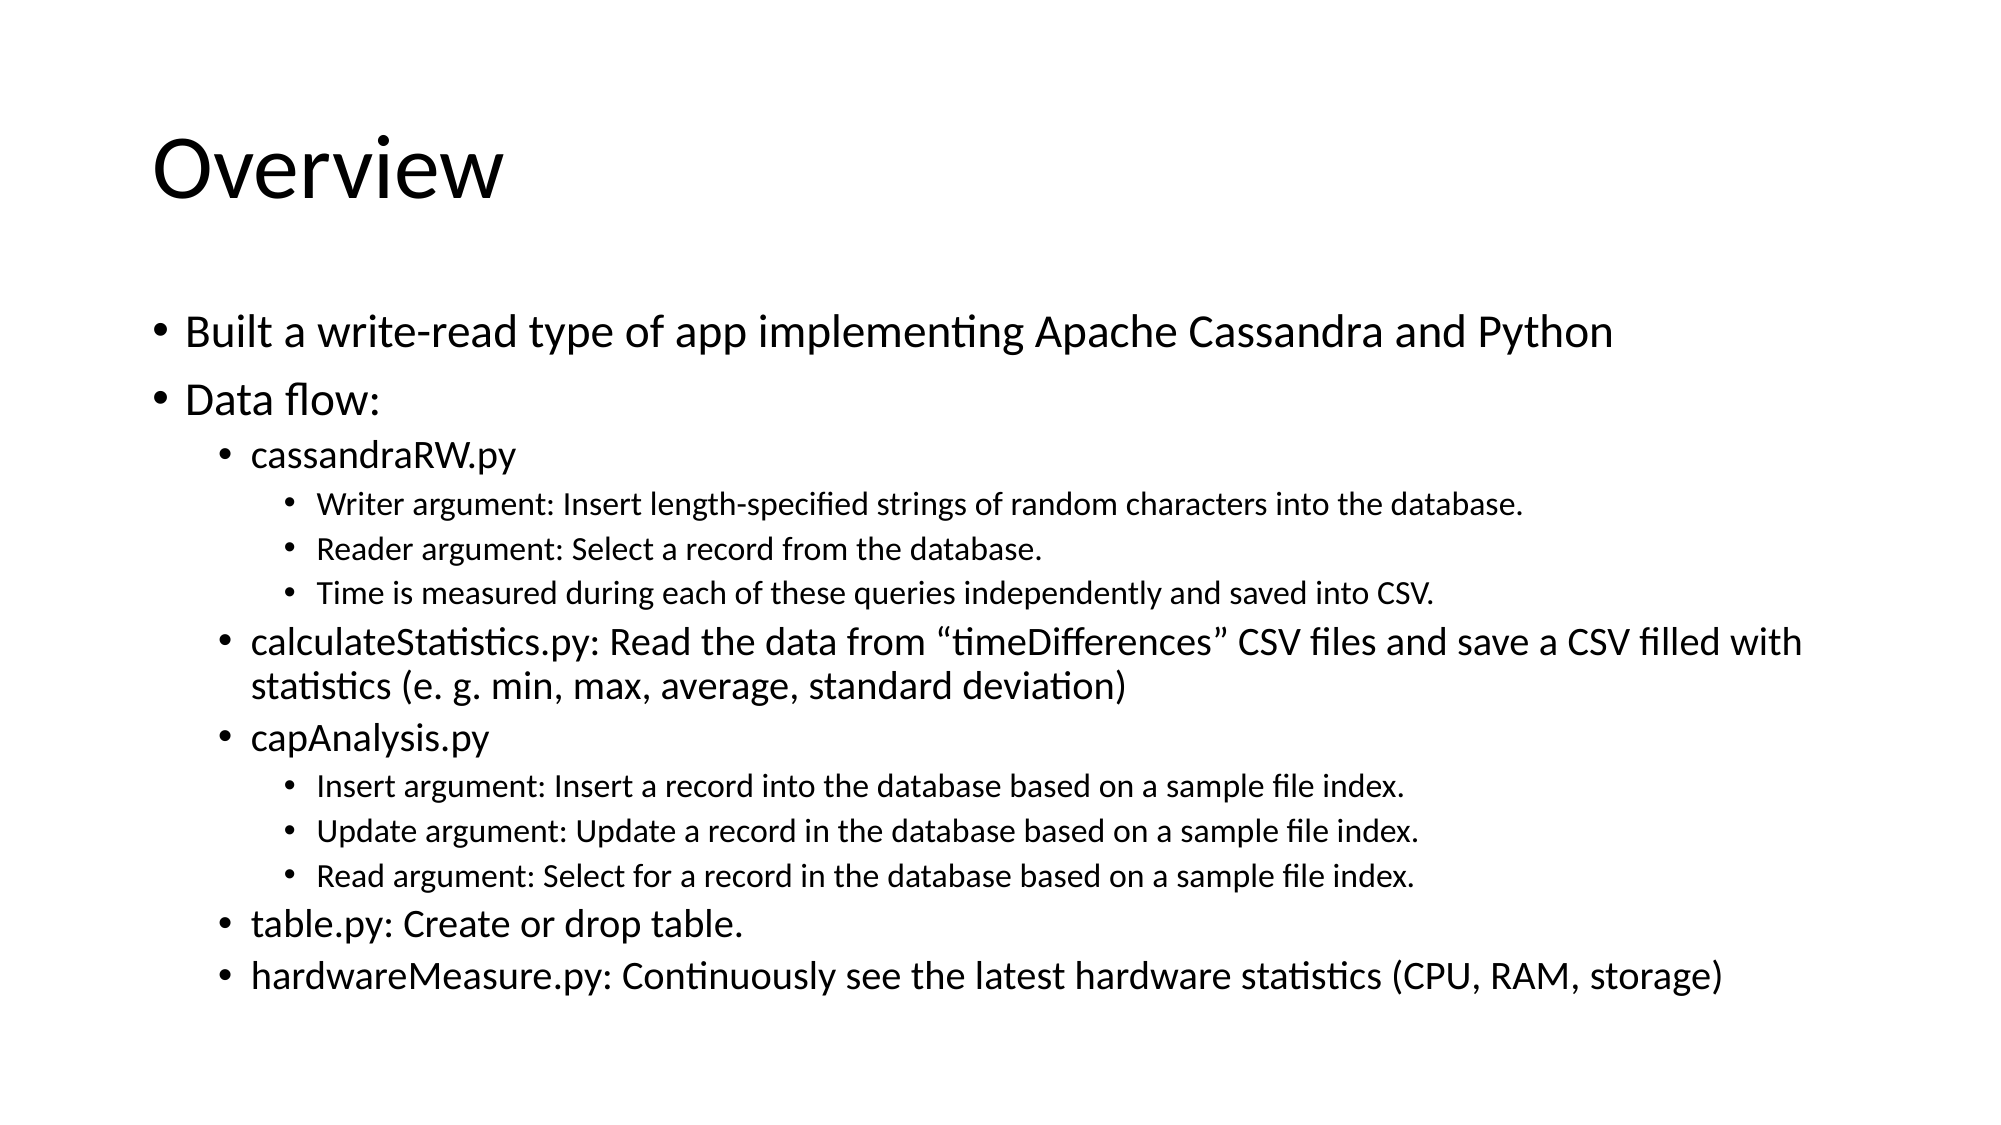

# Overview
Built a write-read type of app implementing Apache Cassandra and Python
Data flow:
cassandraRW.py
Writer argument: Insert length-specified strings of random characters into the database.
Reader argument: Select a record from the database.
Time is measured during each of these queries independently and saved into CSV.
calculateStatistics.py: Read the data from “timeDifferences” CSV files and save a CSV filled with statistics (e. g. min, max, average, standard deviation)
capAnalysis.py
Insert argument: Insert a record into the database based on a sample file index.
Update argument: Update a record in the database based on a sample file index.
Read argument: Select for a record in the database based on a sample file index.
table.py: Create or drop table.
hardwareMeasure.py: Continuously see the latest hardware statistics (CPU, RAM, storage)